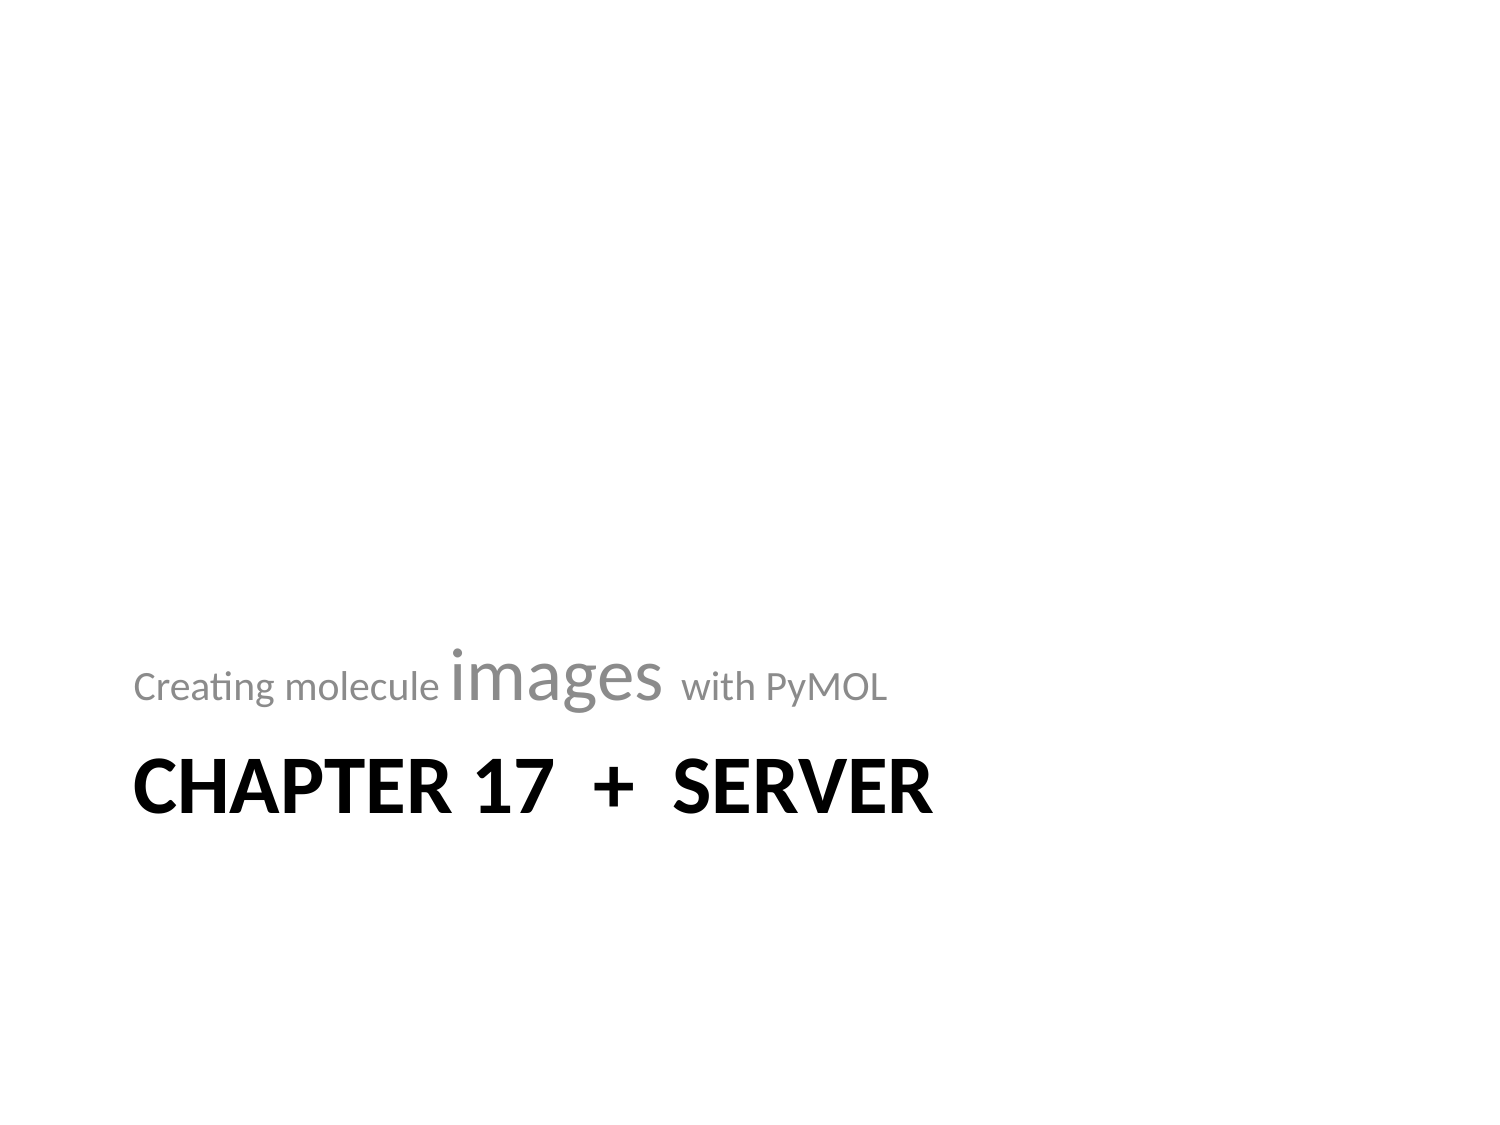

Creating molecule images with PyMOL
# Chapter 17  +  server